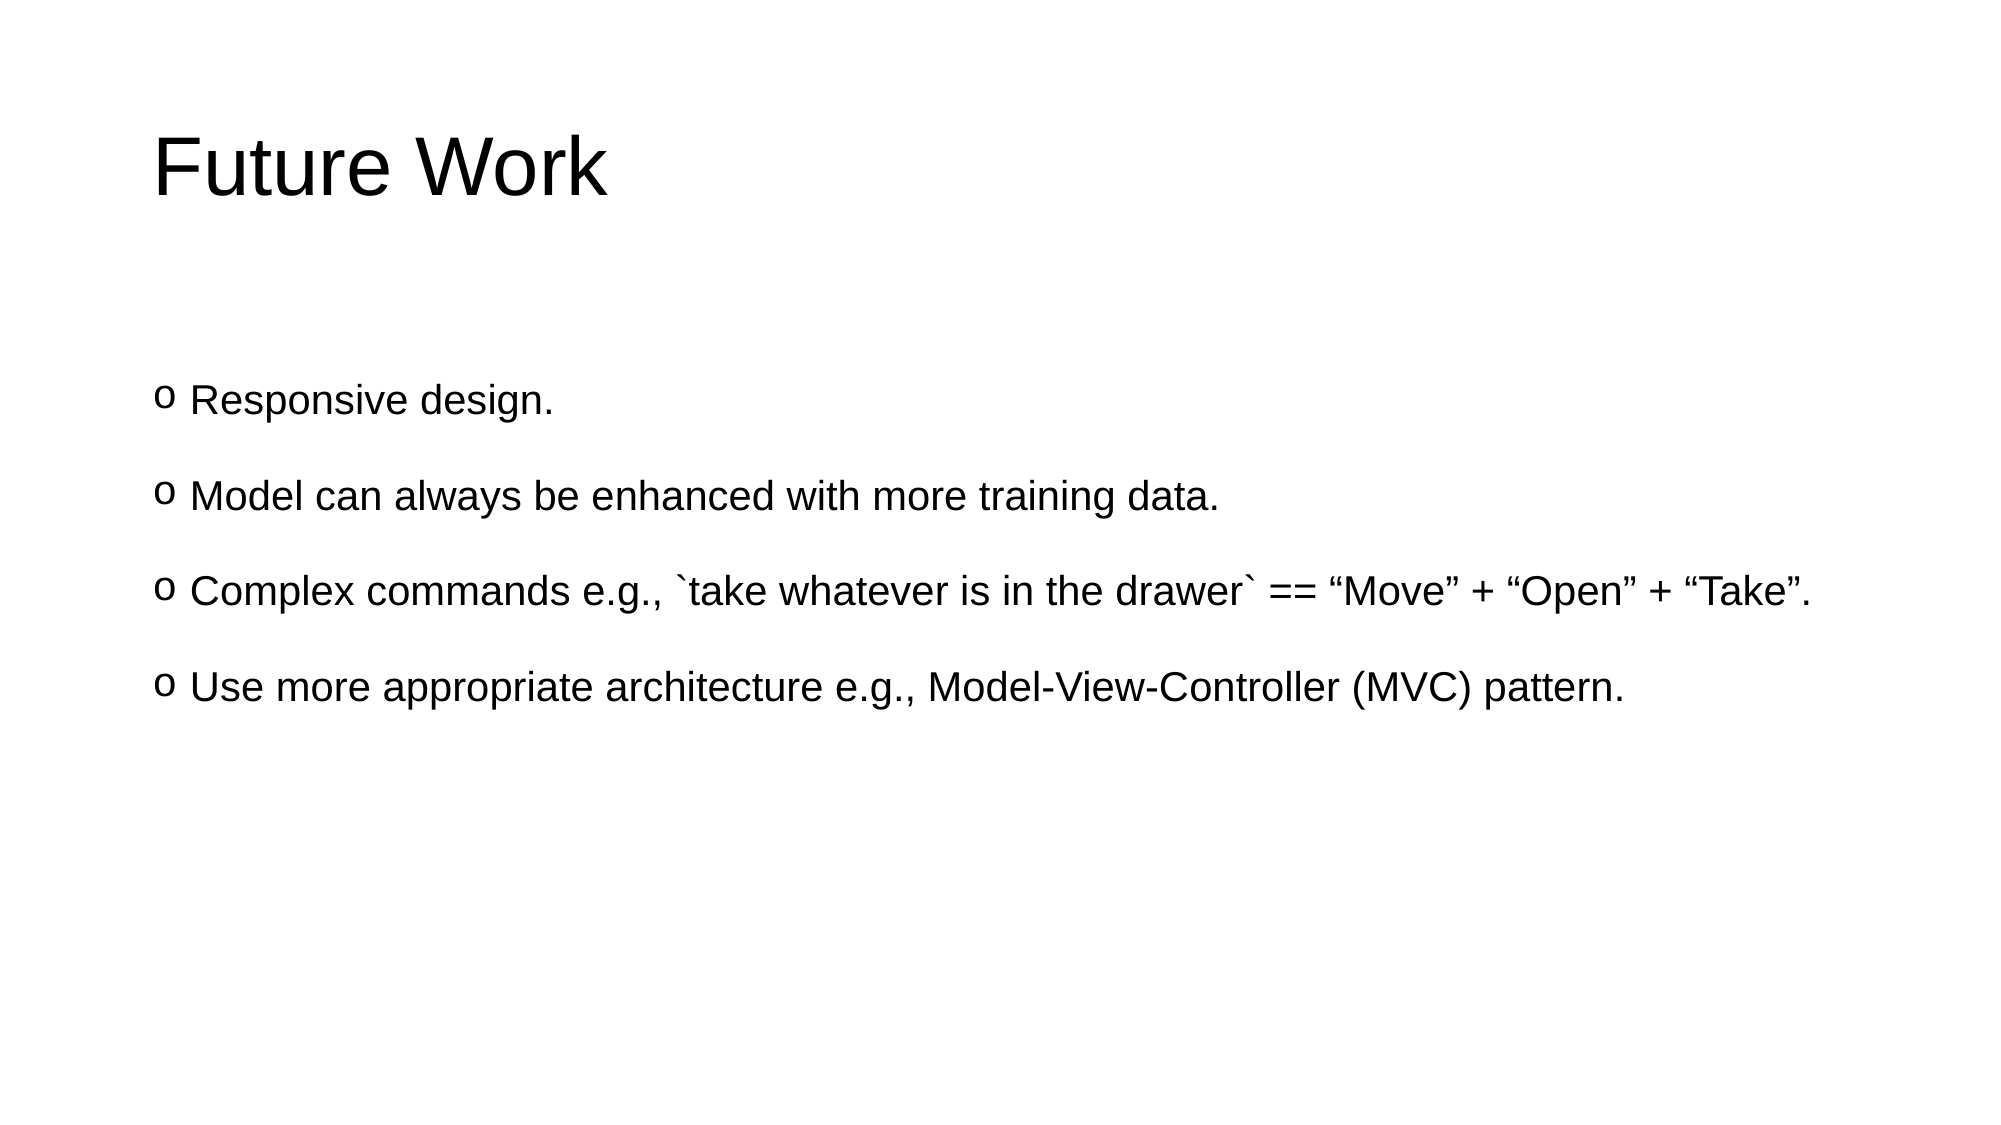

# Future Work
Responsive design.
Model can always be enhanced with more training data.
Complex commands e.g., `take whatever is in the drawer` == “Move” + “Open” + “Take”.
Use more appropriate architecture e.g., Model-View-Controller (MVC) pattern.